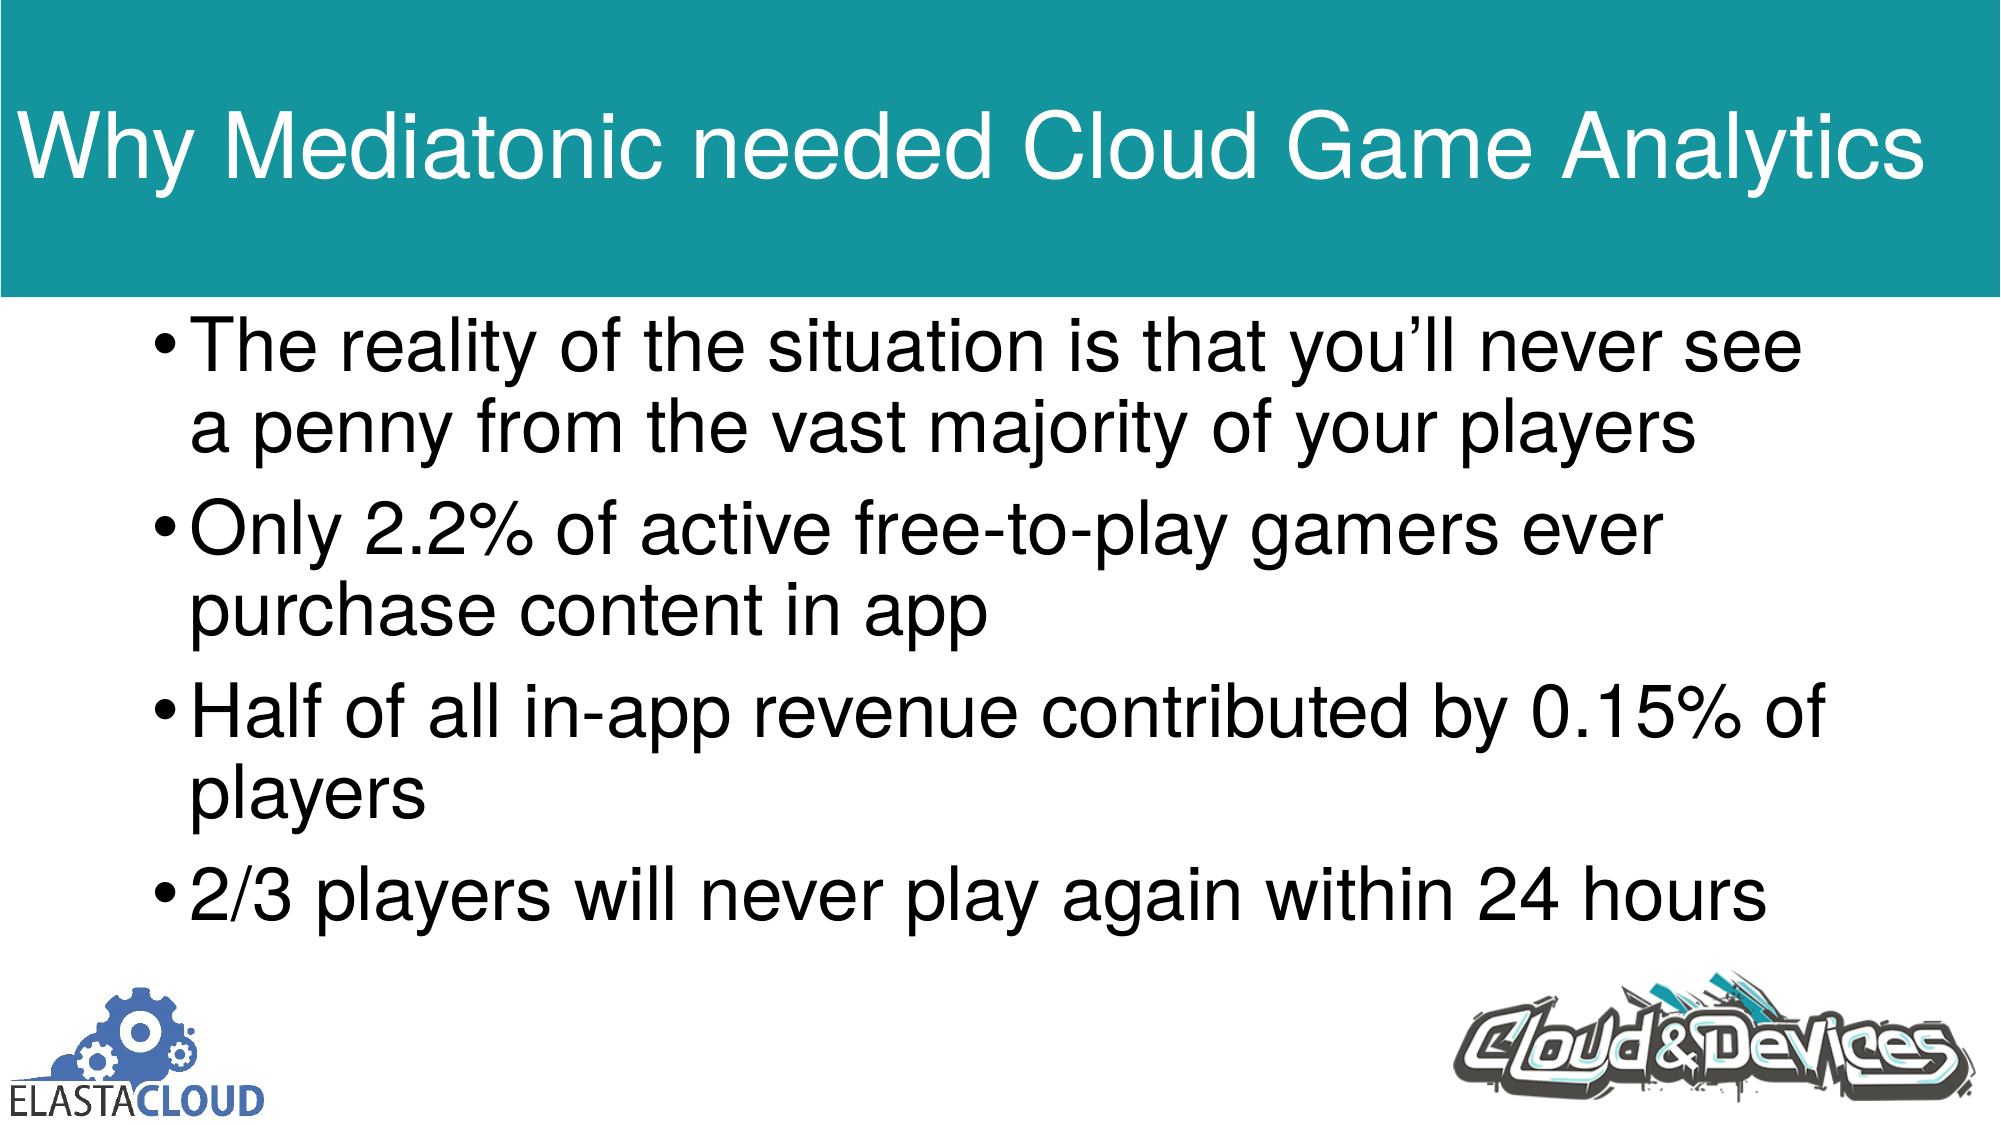

# Why Mediatonic needed Cloud Game Analytics
The reality of the situation is that you’ll never see a penny from the vast majority of your players
Only 2.2% of active free-to-play gamers ever purchase content in app
Half of all in-app revenue contributed by 0.15% of players
2/3 players will never play again within 24 hours